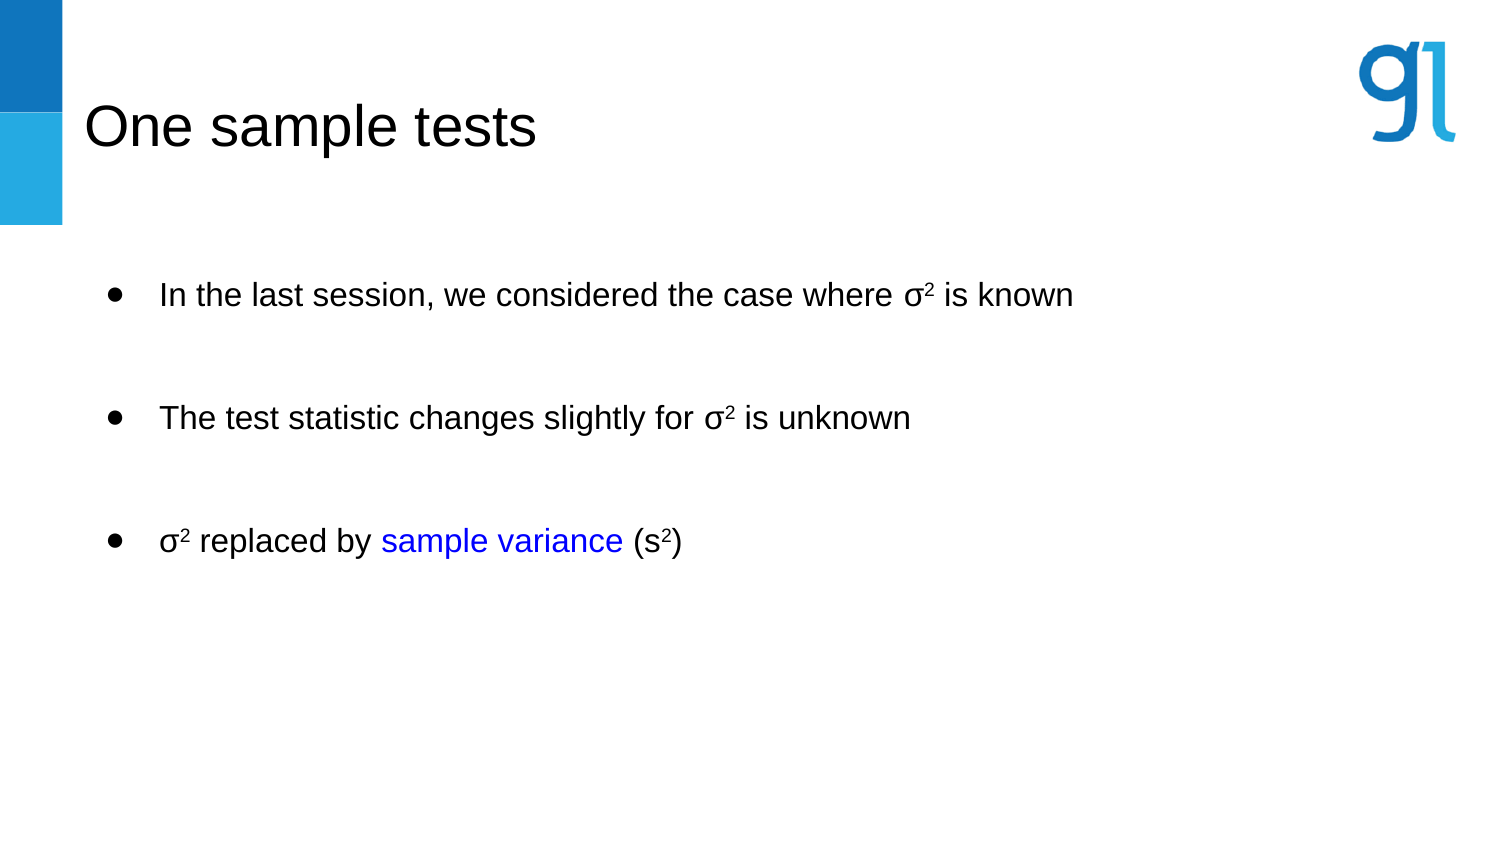

# One sample tests
In the last session, we considered the case where σ2 is known
The test statistic changes slightly for σ2 is unknown
σ2 replaced by sample variance (s2)